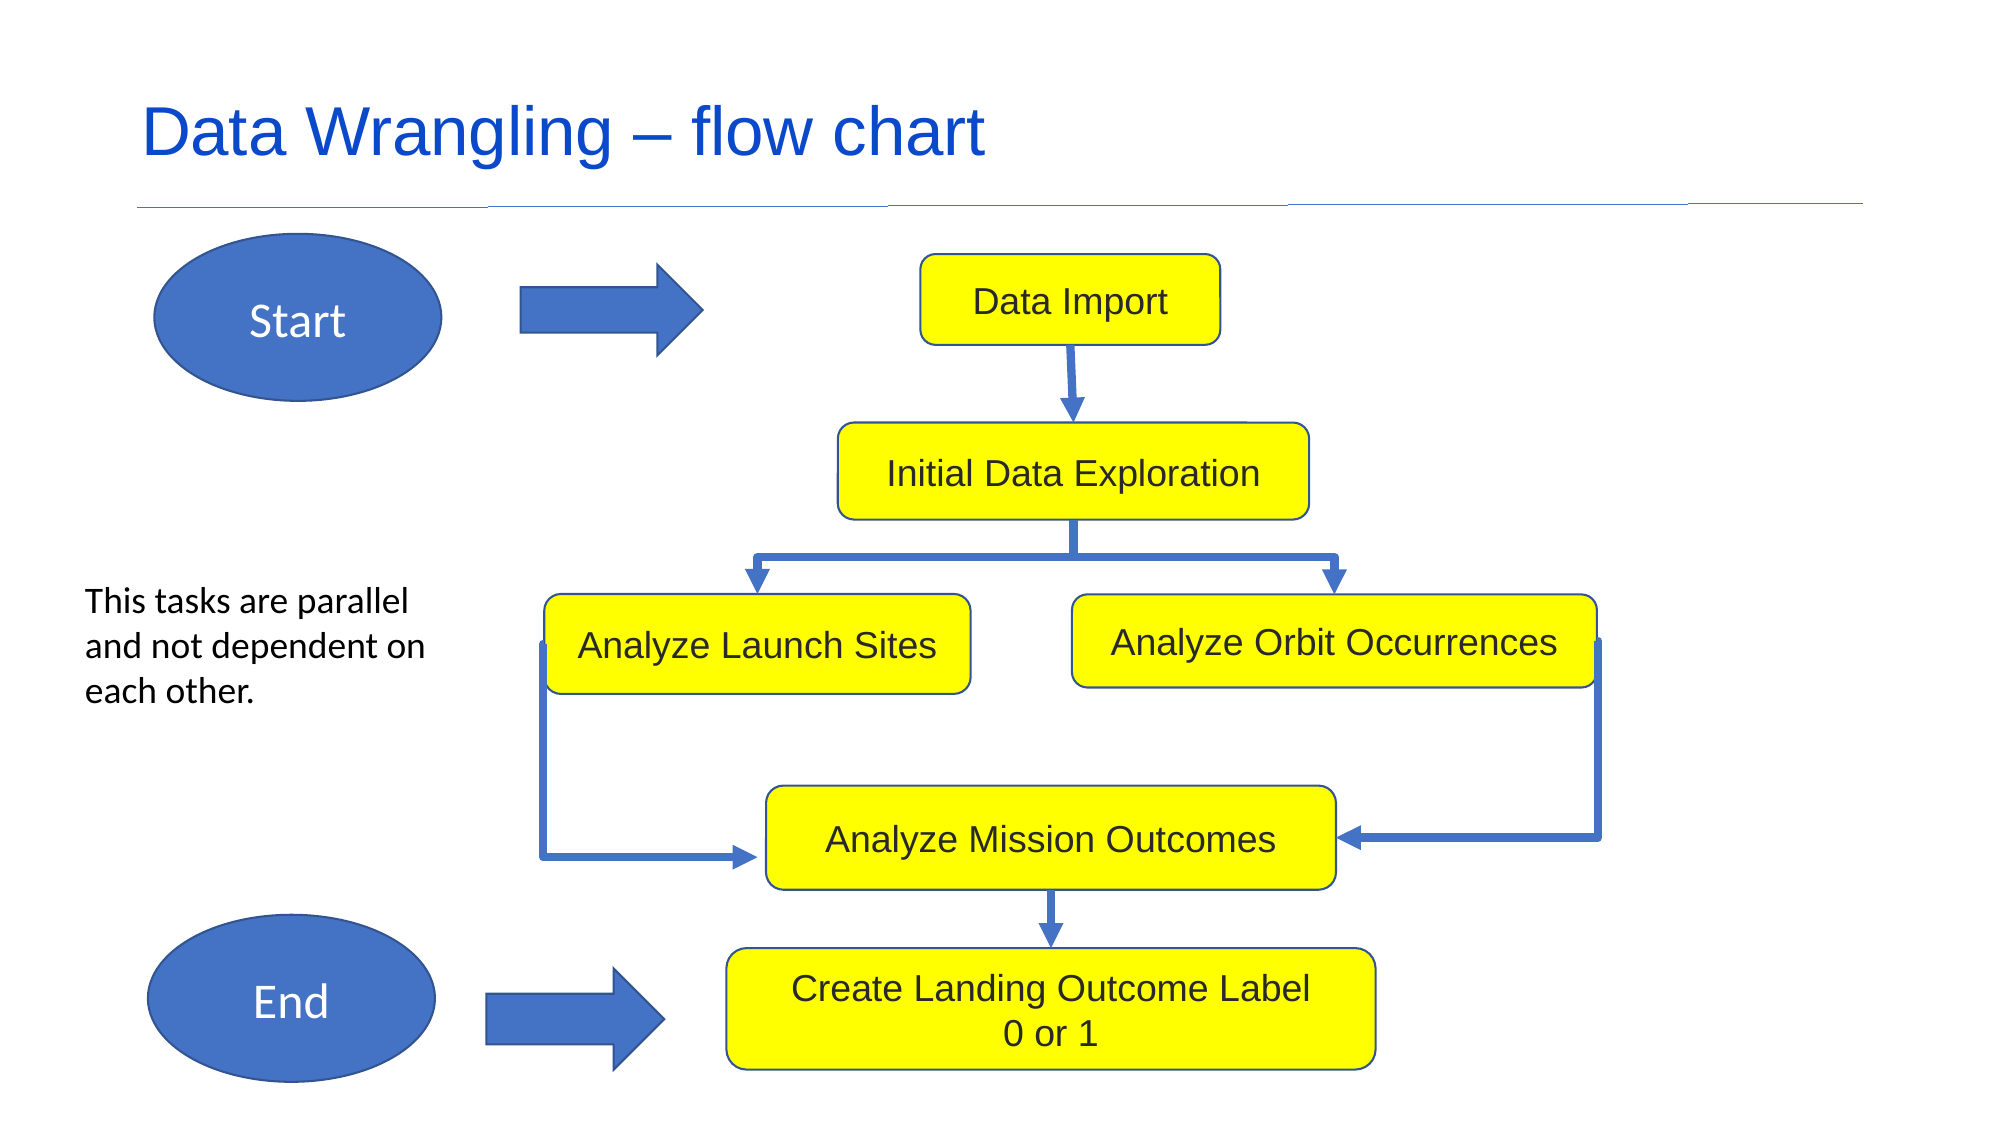

Data Wrangling – flow chart
Start
Data Import

Initial Data Exploration
This tasks are parallel and not dependent on each other.
Analyze Launch Sites
Analyze Orbit Occurrences
Analyze Mission Outcomes
End
Create Landing Outcome Label
0 or 1